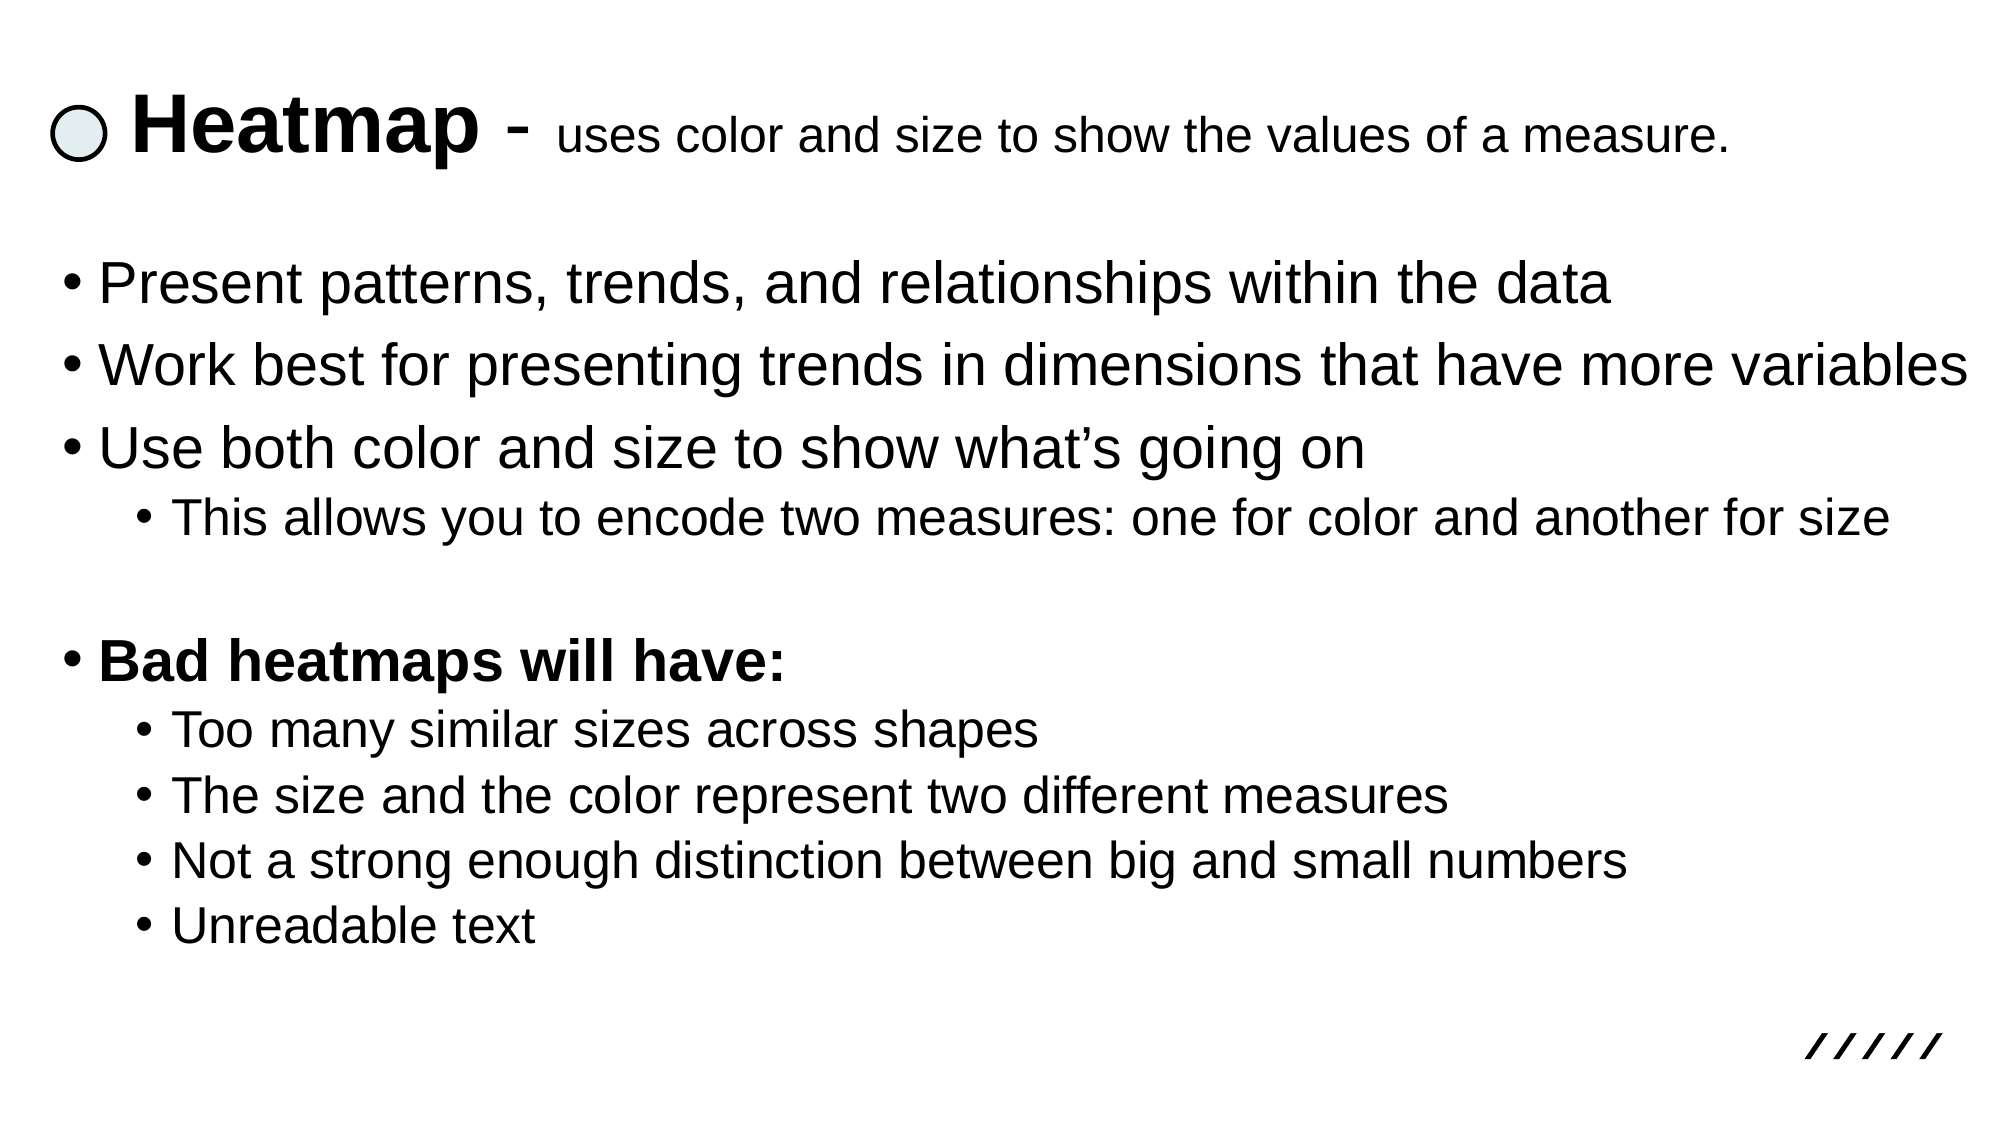

# Heatmap - uses color and size to show the values of a measure.
Present patterns, trends, and relationships within the data
Work best for presenting trends in dimensions that have more variables
Use both color and size to show what’s going on
This allows you to encode two measures: one for color and another for size

Bad heatmaps will have:
Too many similar sizes across shapes
The size and the color represent two different measures
Not a strong enough distinction between big and small numbers
Unreadable text